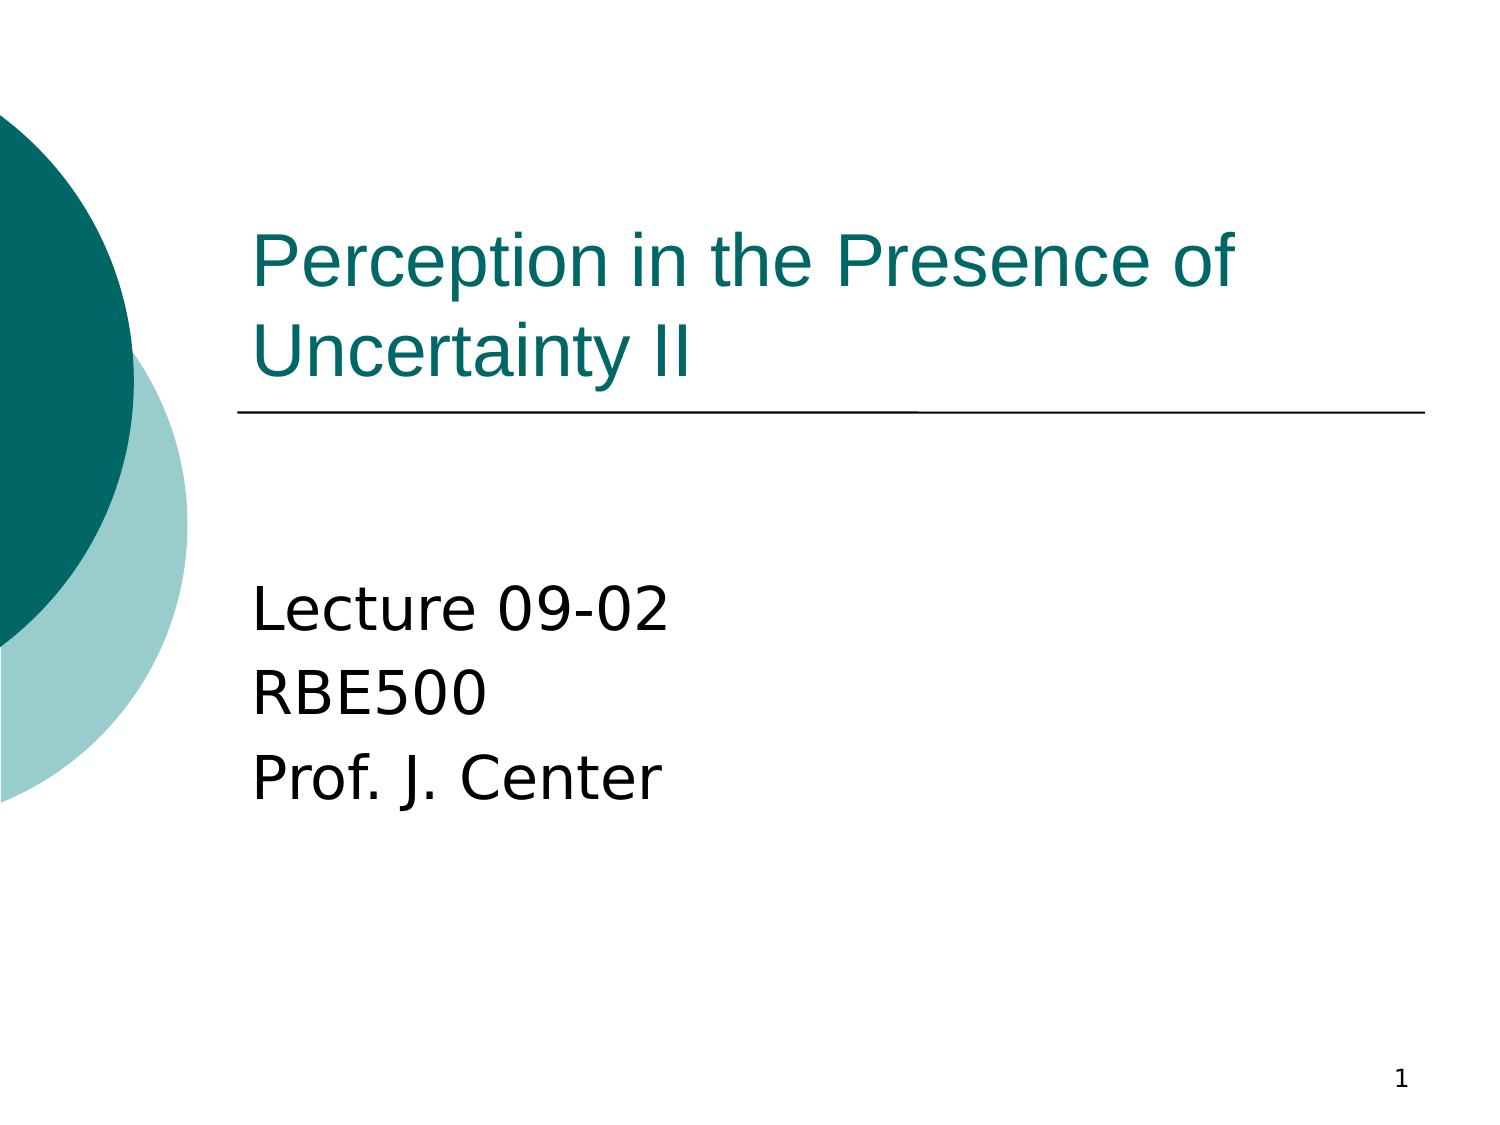

# Perception in the Presence of Uncertainty II
Lecture 09-02
RBE500
Prof. J. Center
1